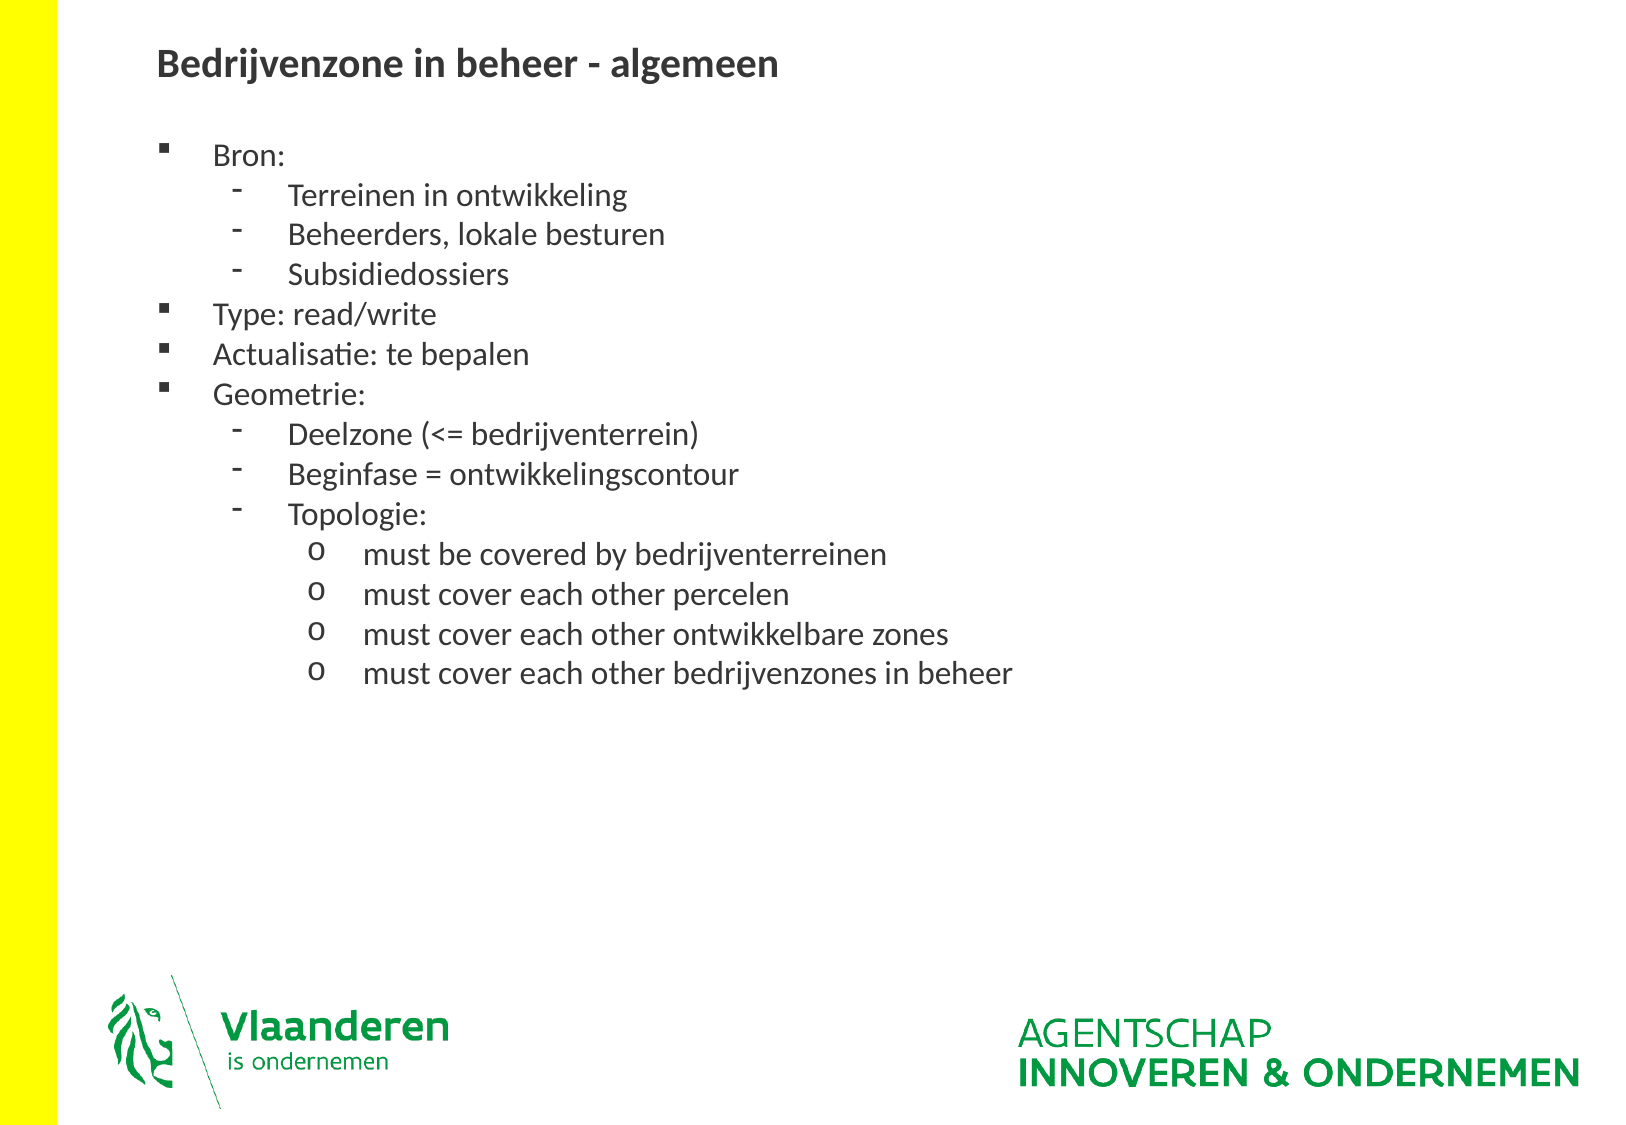

Bedrijvenzone in beheer - algemeen
Bron:
Terreinen in ontwikkeling
Beheerders, lokale besturen
Subsidiedossiers
Type: read/write
Actualisatie: te bepalen
Geometrie:
Deelzone (<= bedrijventerrein)
Beginfase = ontwikkelingscontour
Topologie:
must be covered by bedrijventerreinen
must cover each other percelen
must cover each other ontwikkelbare zones
must cover each other bedrijvenzones in beheer